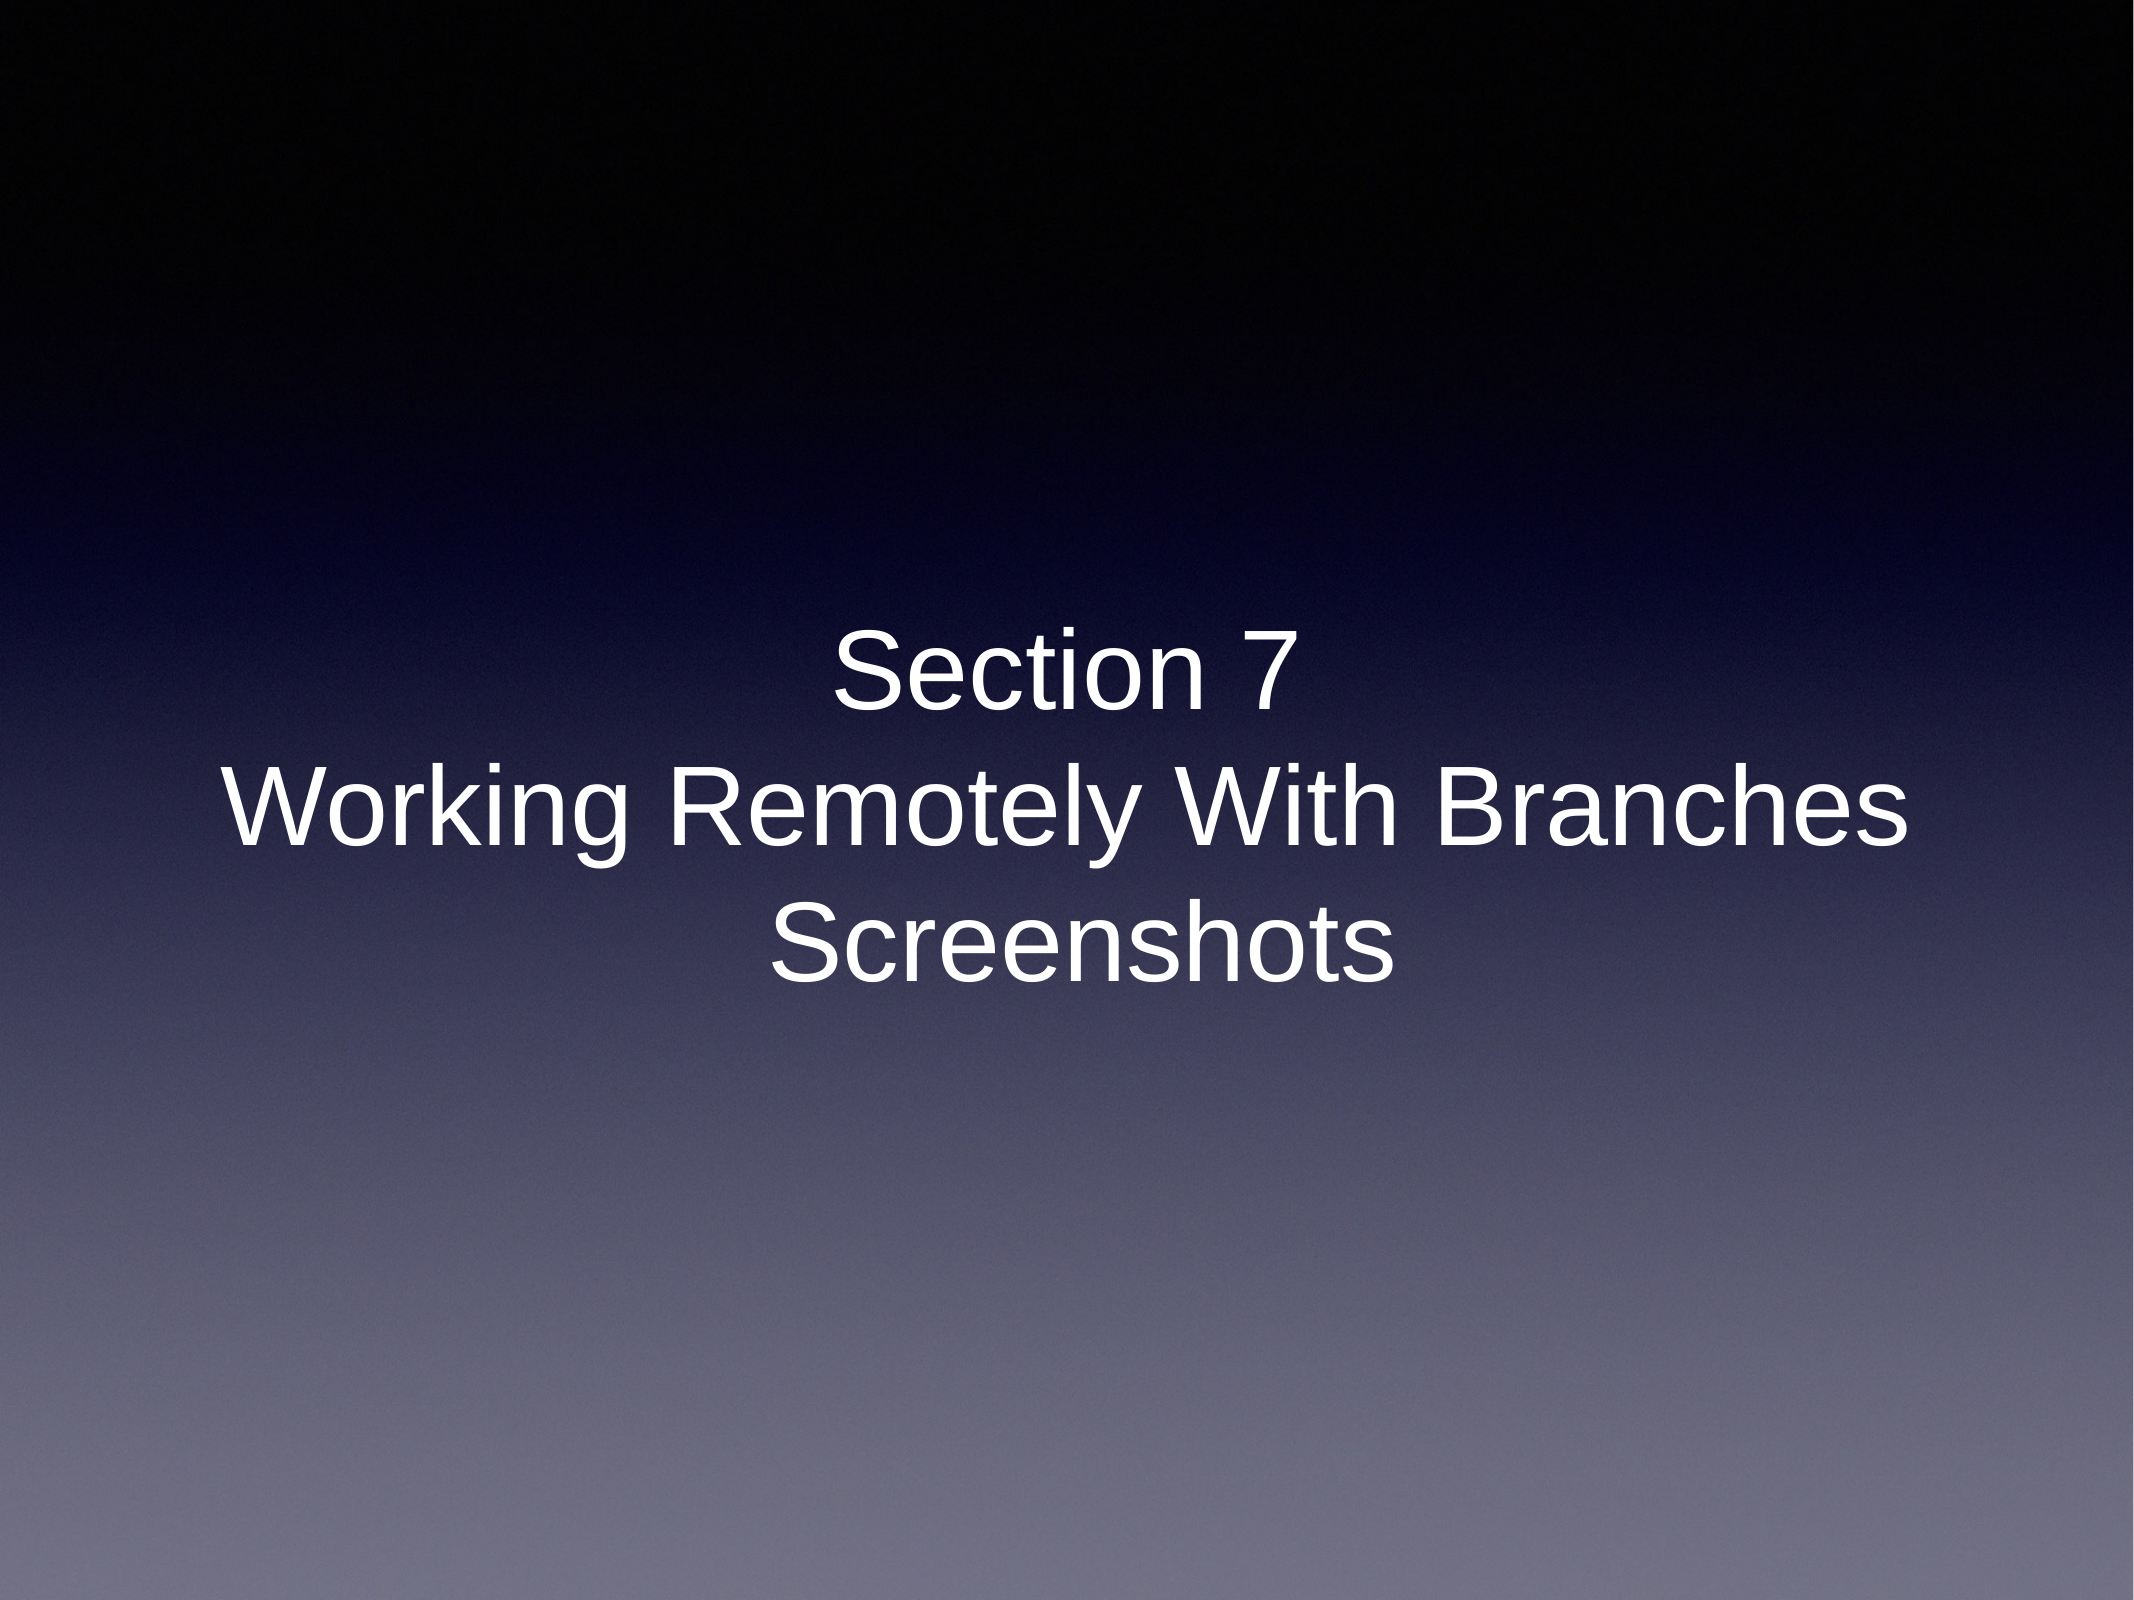

# Section 7
Working Remotely With Branches
 Screenshots